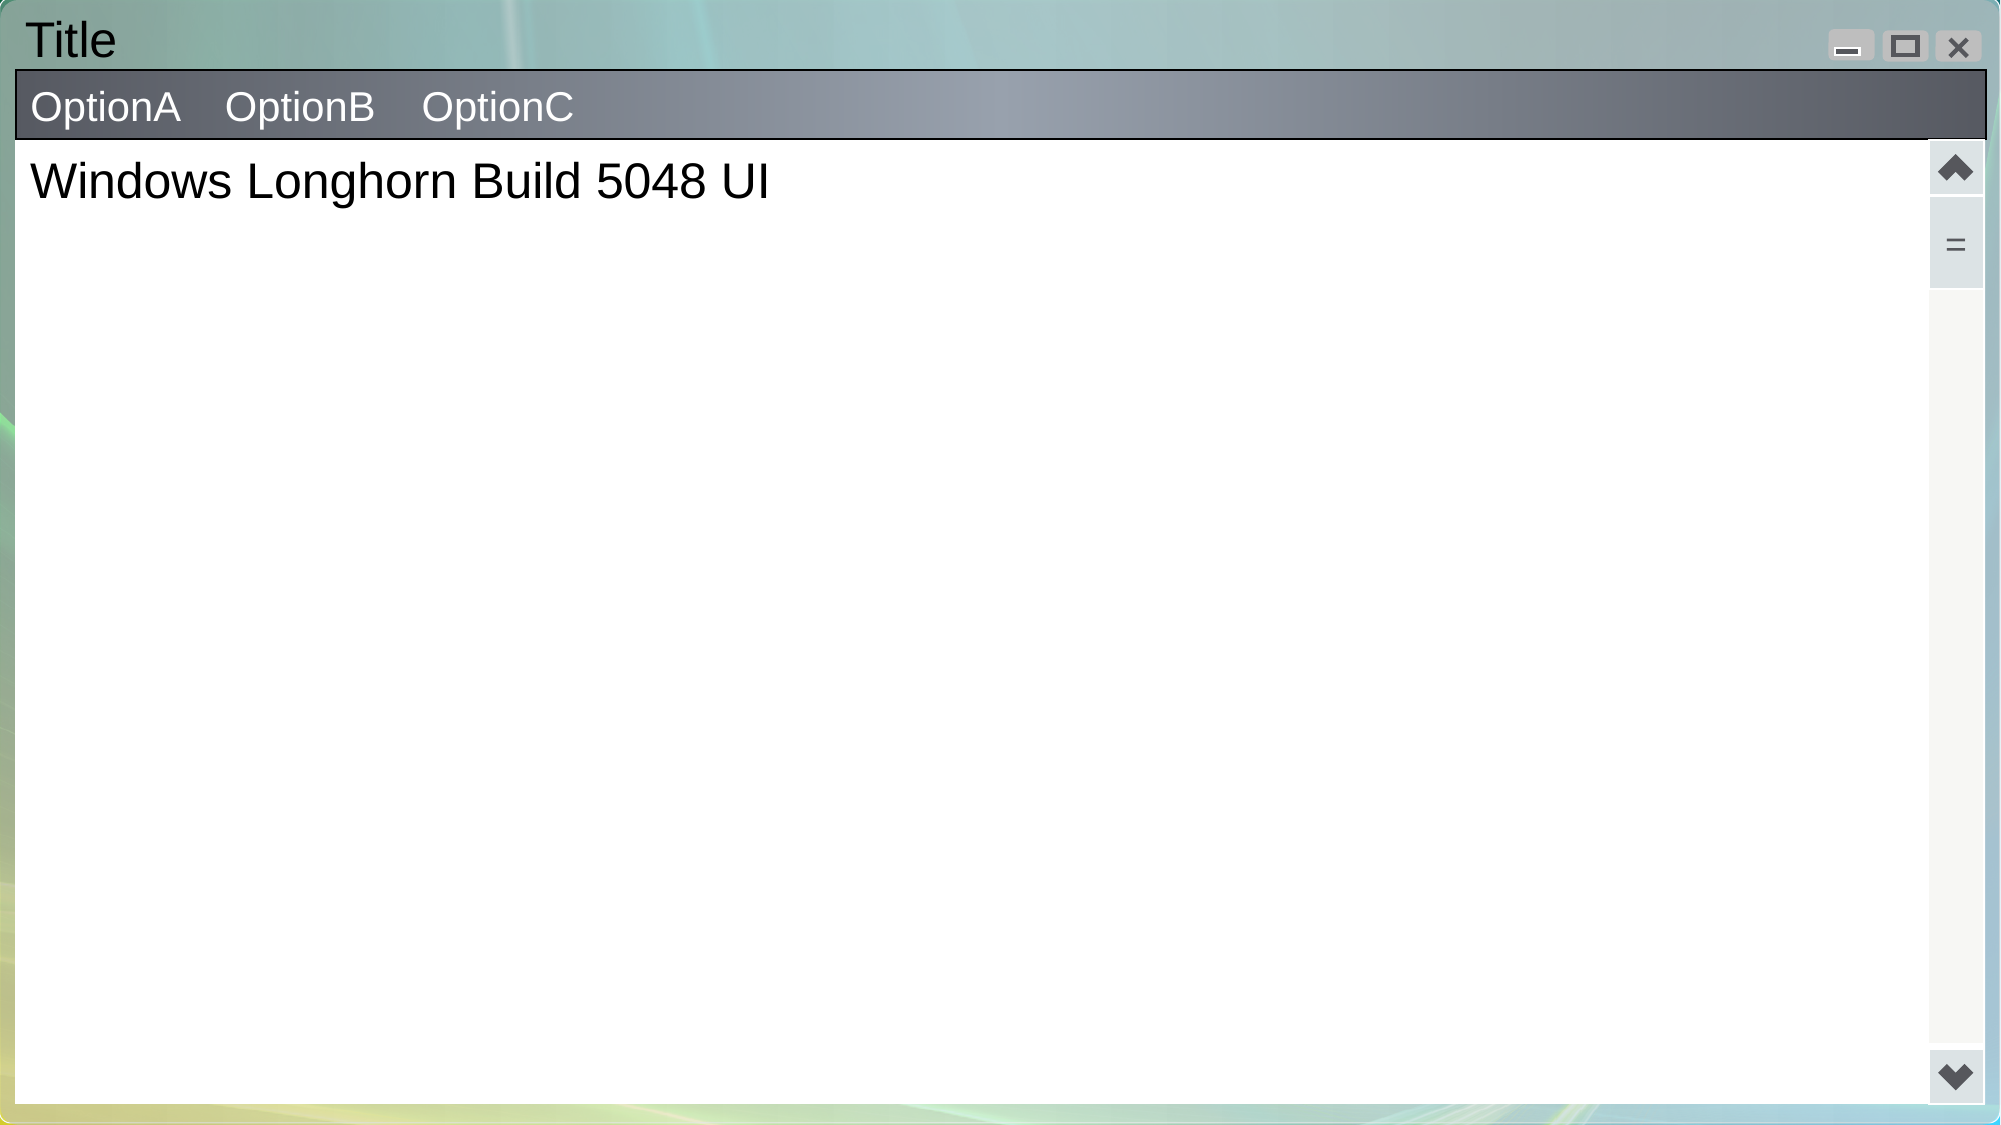

Title

OptionA    OptionB    OptionC

Windows Longhorn Build 5048 UI

=